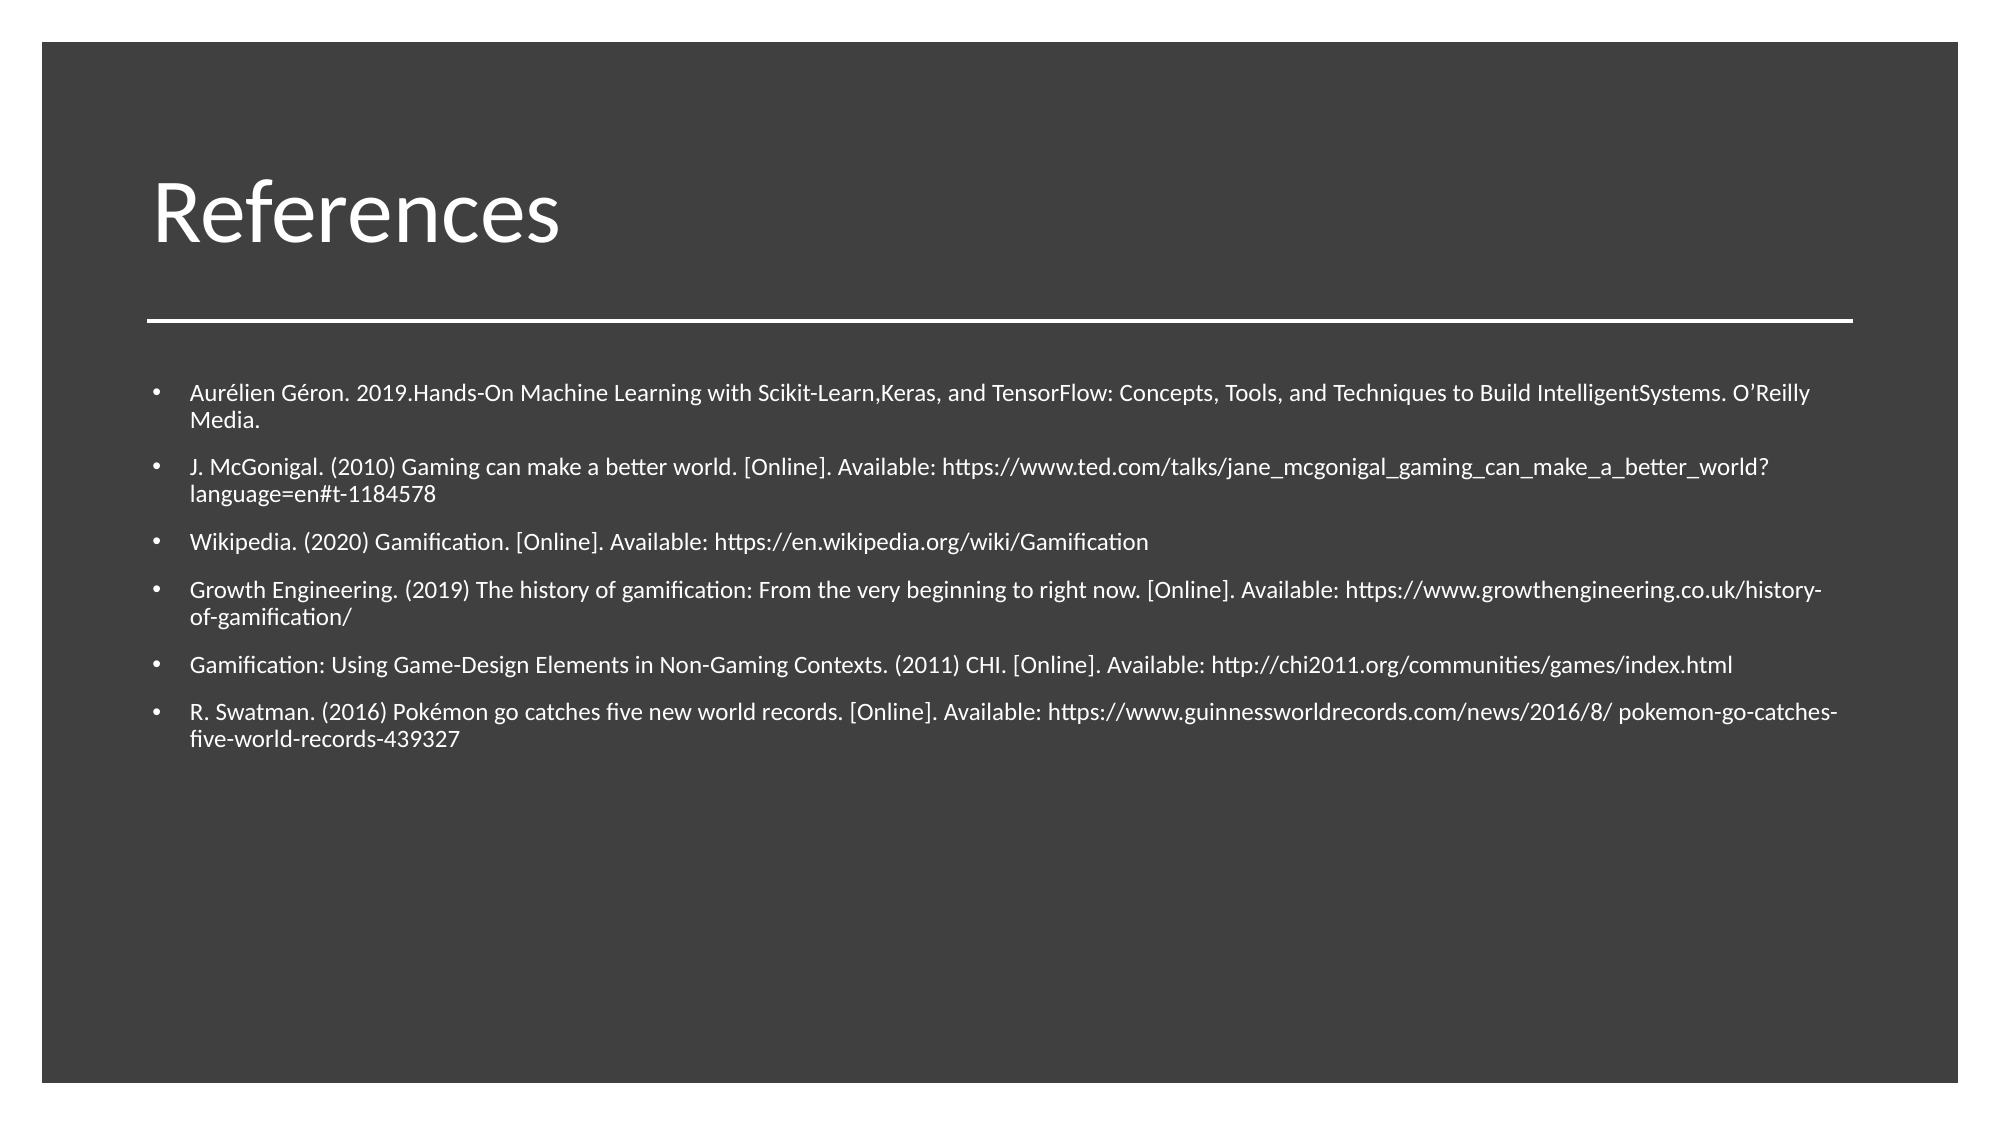

# References
Aurélien Géron. 2019.Hands-On Machine Learning with Scikit-Learn,Keras, and TensorFlow: Concepts, Tools, and Techniques to Build IntelligentSystems. O’Reilly Media.
J. McGonigal. (2010) Gaming can make a better world. [Online]. Available: https://www.ted.com/talks/jane_mcgonigal_gaming_can_make_a_better_world? language=en#t-1184578
Wikipedia. (2020) Gamification. [Online]. Available: https://en.wikipedia.org/wiki/Gamification
Growth Engineering. (2019) The history of gamification: From the very beginning to right now. [Online]. Available: https://www.growthengineering.co.uk/history-of-gamification/
Gamification: Using Game-Design Elements in Non-Gaming Contexts. (2011) CHI. [Online]. Available: http://chi2011.org/communities/games/index.html
R. Swatman. (2016) Pokémon go catches five new world records. [Online]. Available: https://www.guinnessworldrecords.com/news/2016/8/ pokemon-go-catches-five-world-records-439327